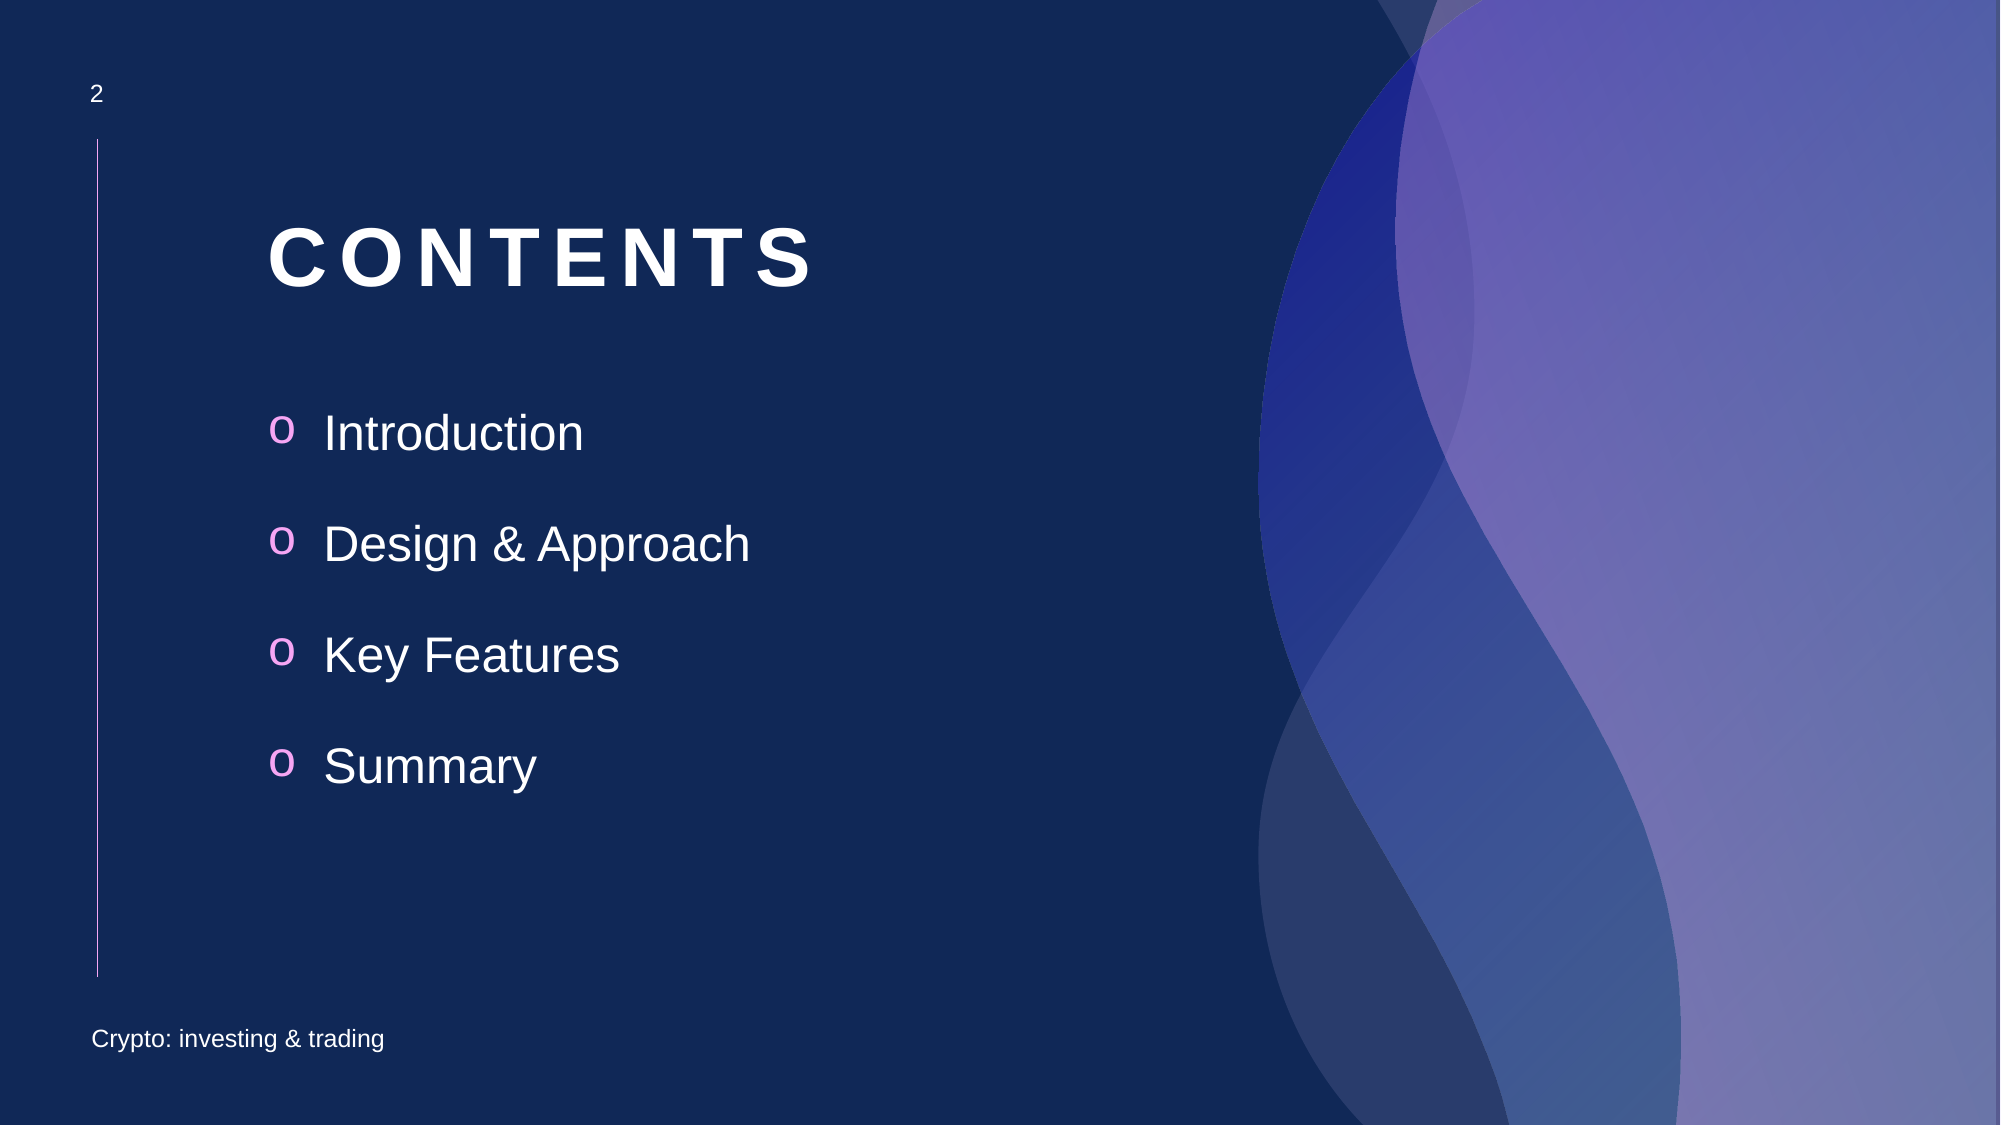

2
# CONTENTS
Introduction
Design & Approach
Key Features
Summary
Crypto: investing & trading